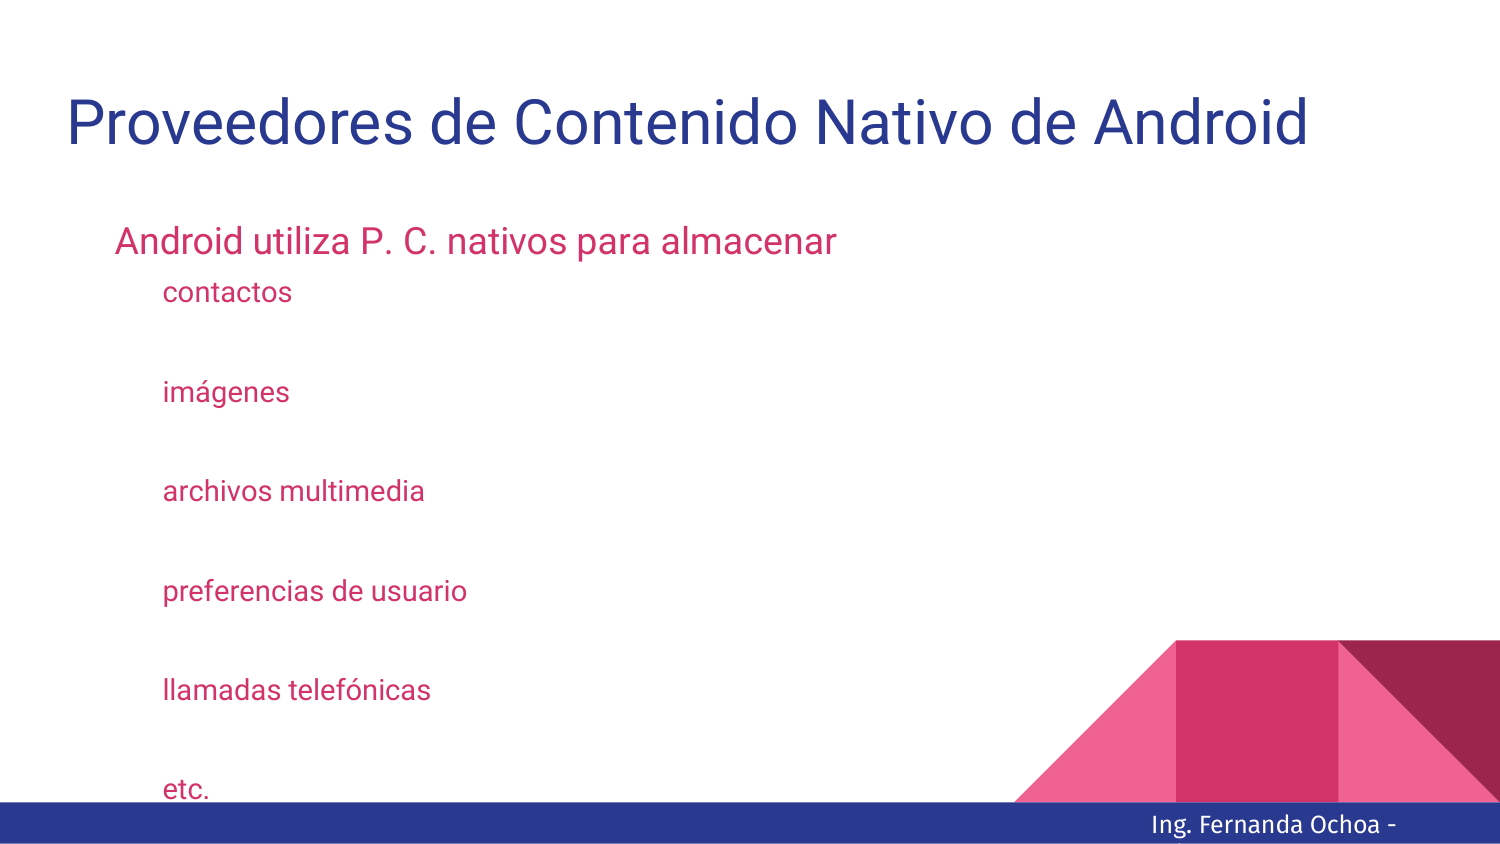

# Proveedores de Contenido Nativo de Android
Android utiliza P. C. nativos para almacenar

contactos

imágenes

archivos multimedia

preferencias de usuario

llamadas telefónicas

etc.

Ing. Fernanda Ochoa - @imonsh